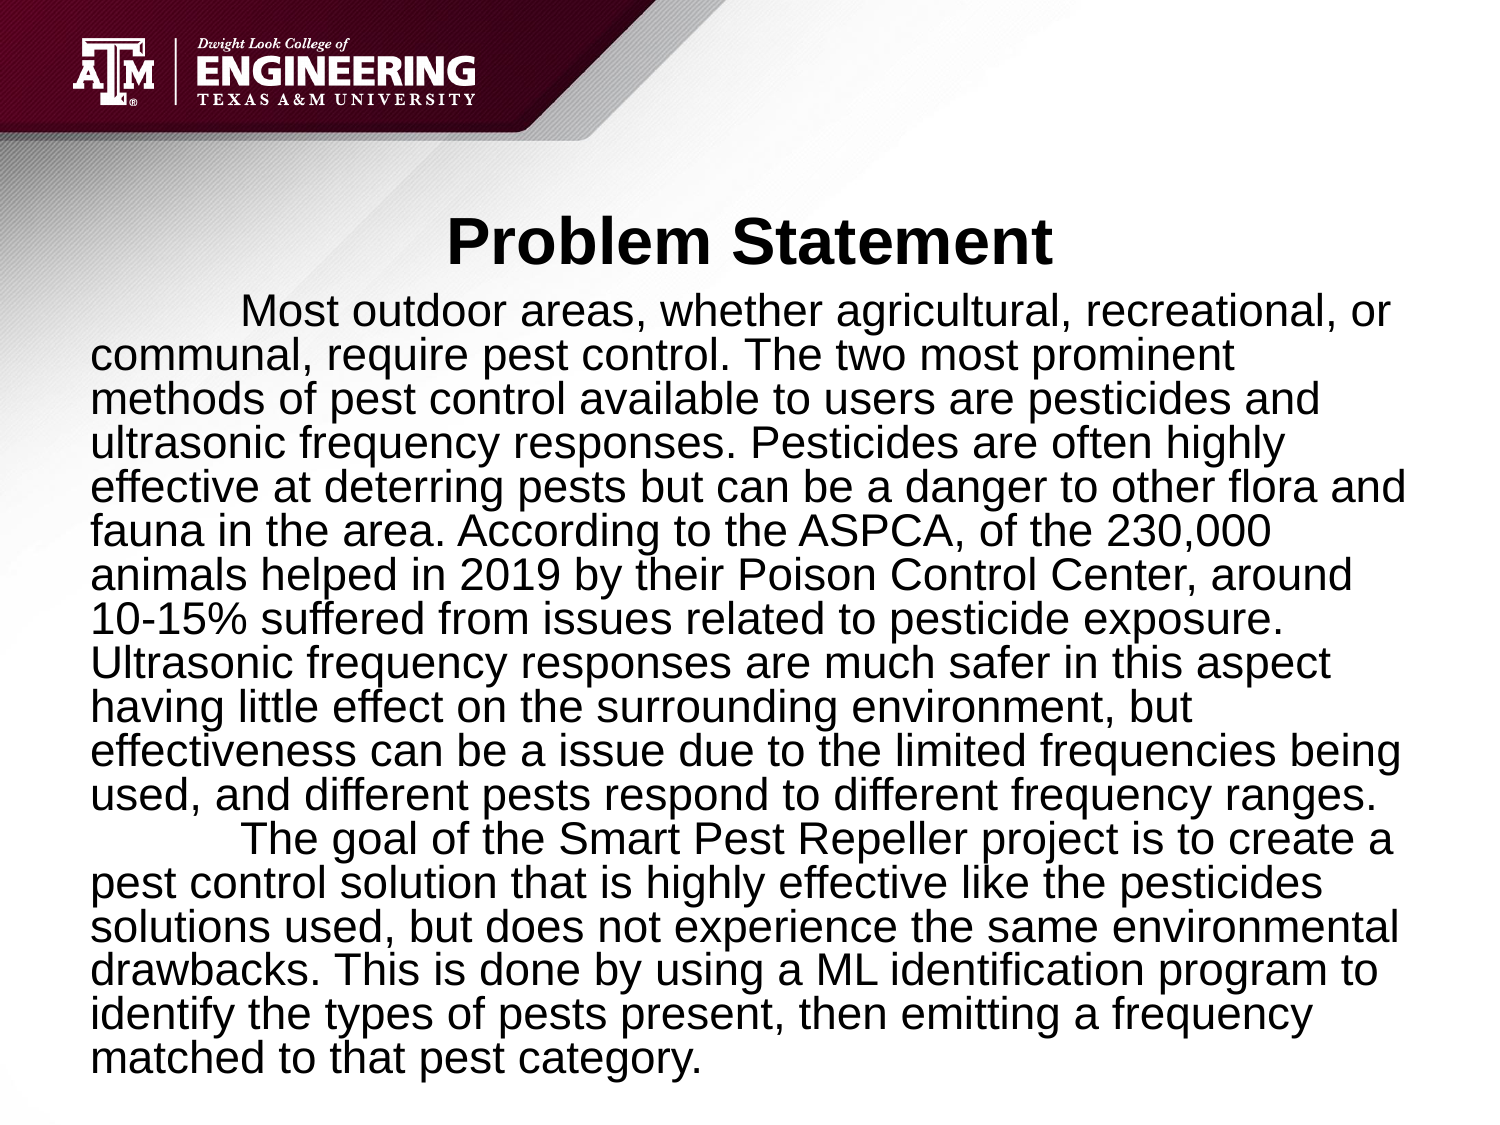

# Problem Statement
	Most outdoor areas, whether agricultural, recreational, or communal, require pest control. The two most prominent methods of pest control available to users are pesticides and ultrasonic frequency responses. Pesticides are often highly effective at deterring pests but can be a danger to other flora and fauna in the area. According to the ASPCA, of the 230,000 animals helped in 2019 by their Poison Control Center, around 10-15% suffered from issues related to pesticide exposure. Ultrasonic frequency responses are much safer in this aspect having little effect on the surrounding environment, but effectiveness can be a issue due to the limited frequencies being used, and different pests respond to different frequency ranges.
	The goal of the Smart Pest Repeller project is to create a pest control solution that is highly effective like the pesticides solutions used, but does not experience the same environmental drawbacks. This is done by using a ML identification program to identify the types of pests present, then emitting a frequency matched to that pest category.